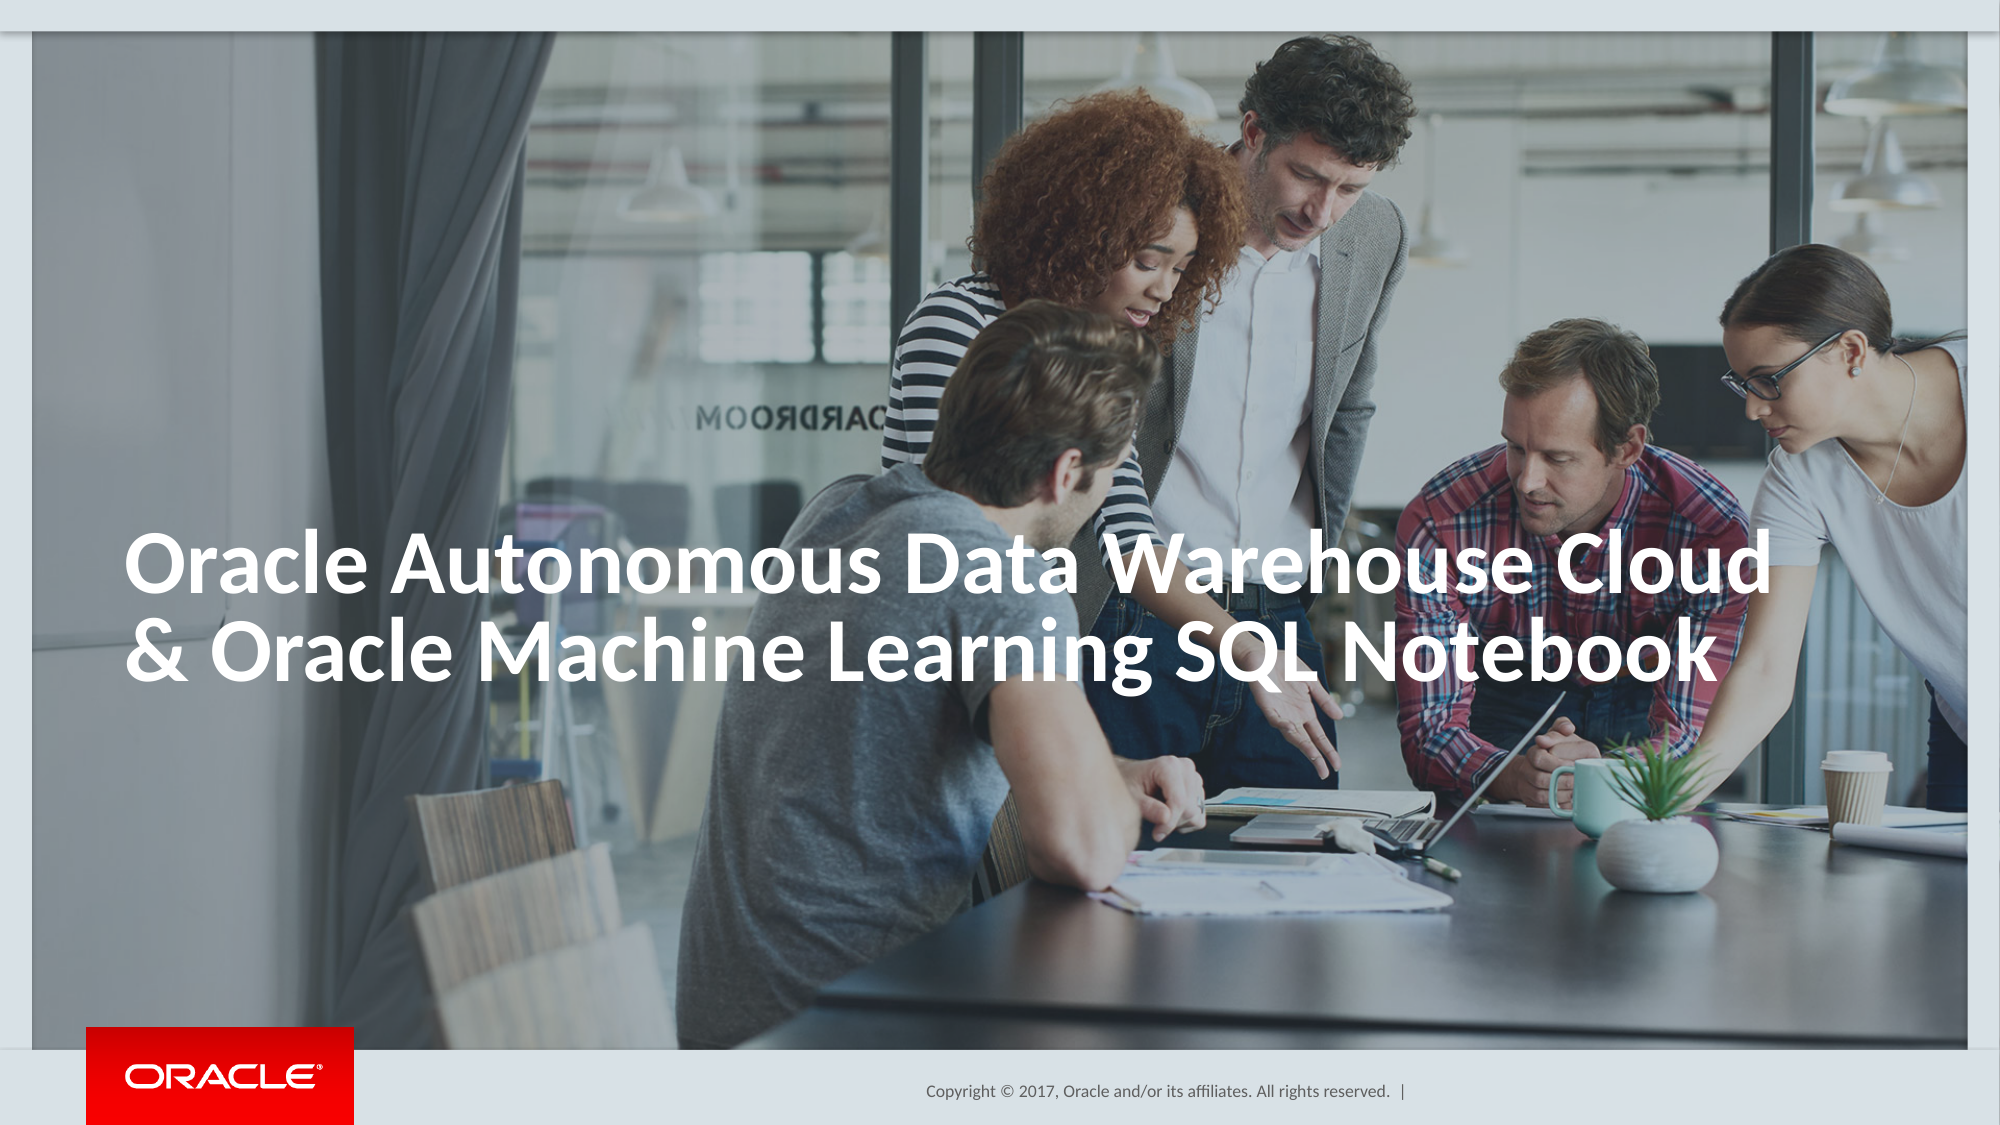

# Oracle Autonomous Data Warehouse Cloud & Oracle Machine Learning SQL Notebook